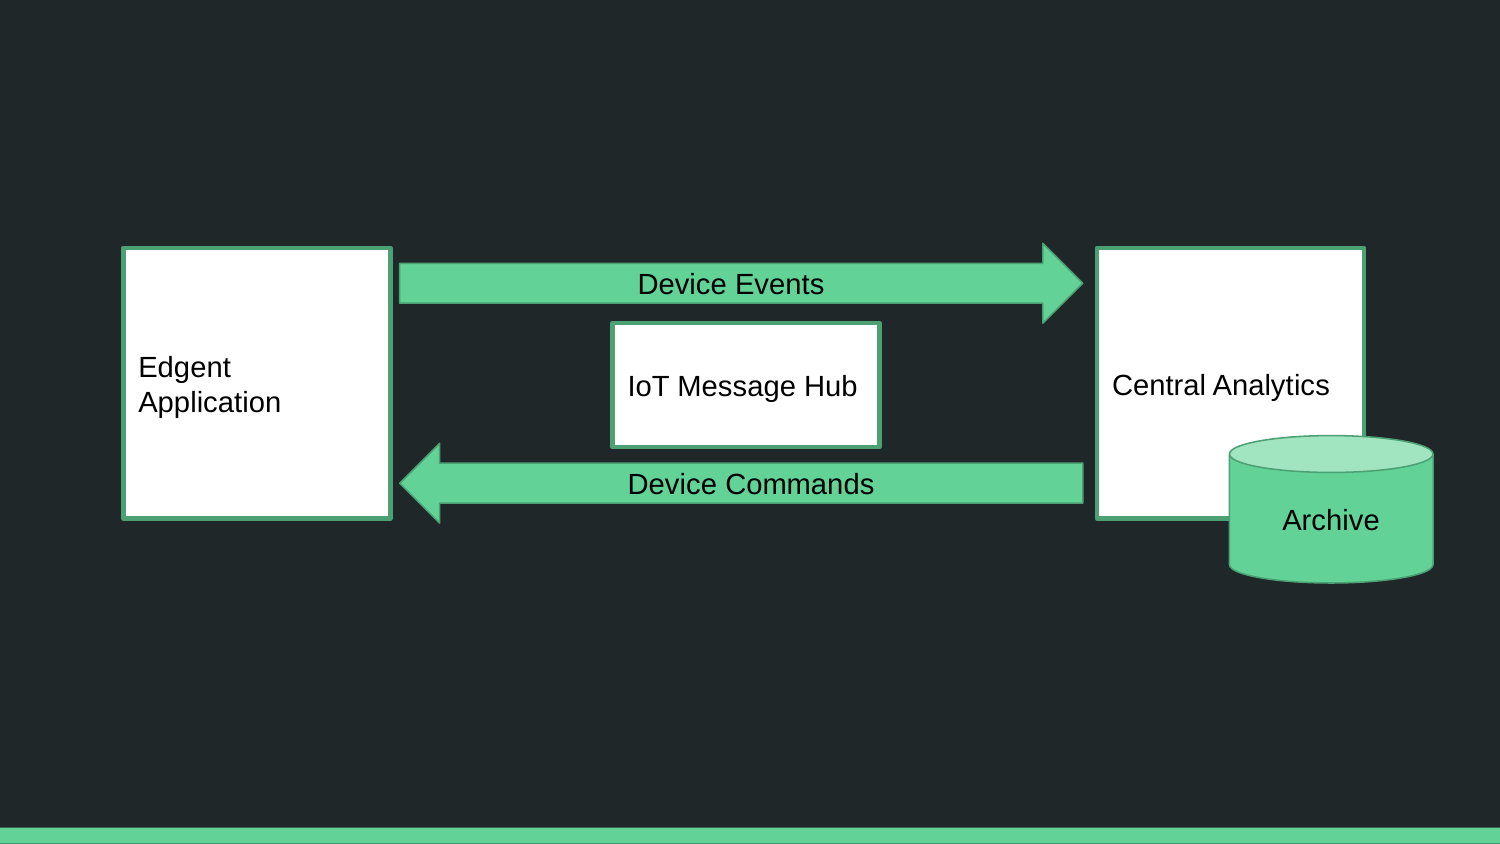

Device Events
Edgent Application
Central Analytics
IoT Message Hub
Archive
Device Commands